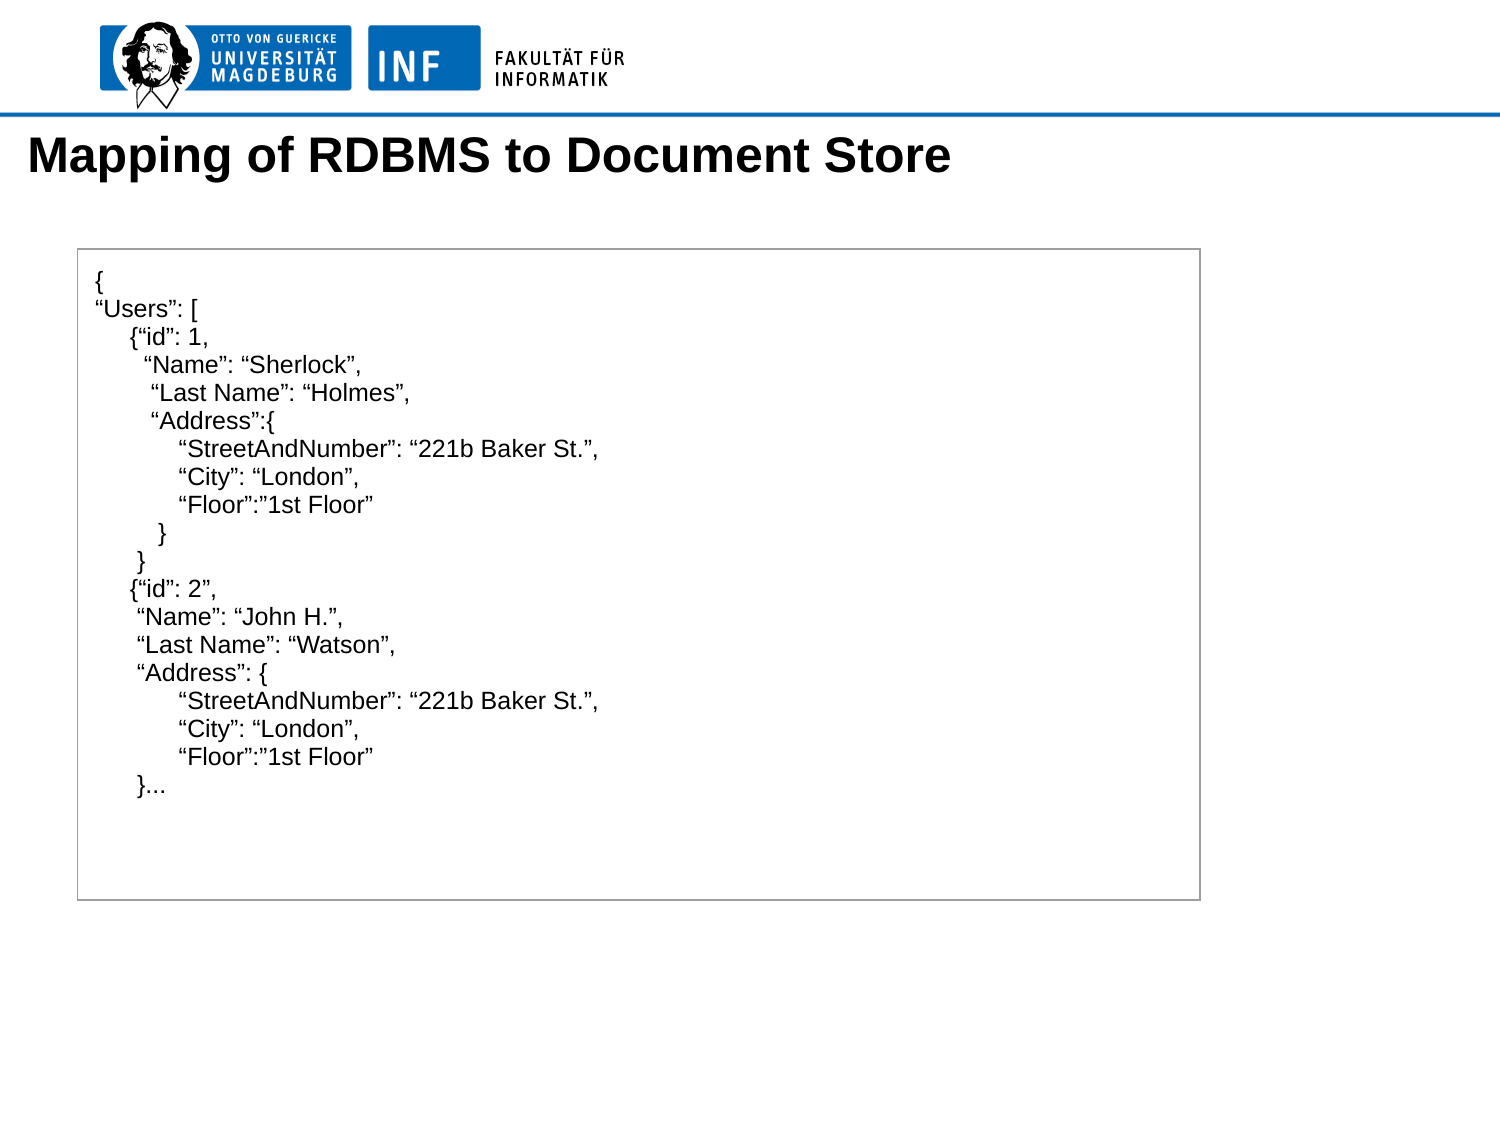

# Mapping of RDBMS to Document Store
| { “Users”: [      {“id”: 1,        “Name”: “Sherlock”,         “Last Name”: “Holmes”,                           “Address”:{             “StreetAndNumber”: “221b Baker St.”,             “City”: “London”,             “Floor”:”1st Floor”          }       }      {“id”: 2”,       “Name”: “John H.”,       “Last Name”: “Watson”,       “Address”: {             “StreetAndNumber”: “221b Baker St.”,             “City”: “London”,             “Floor”:”1st Floor”       }... |
| --- |